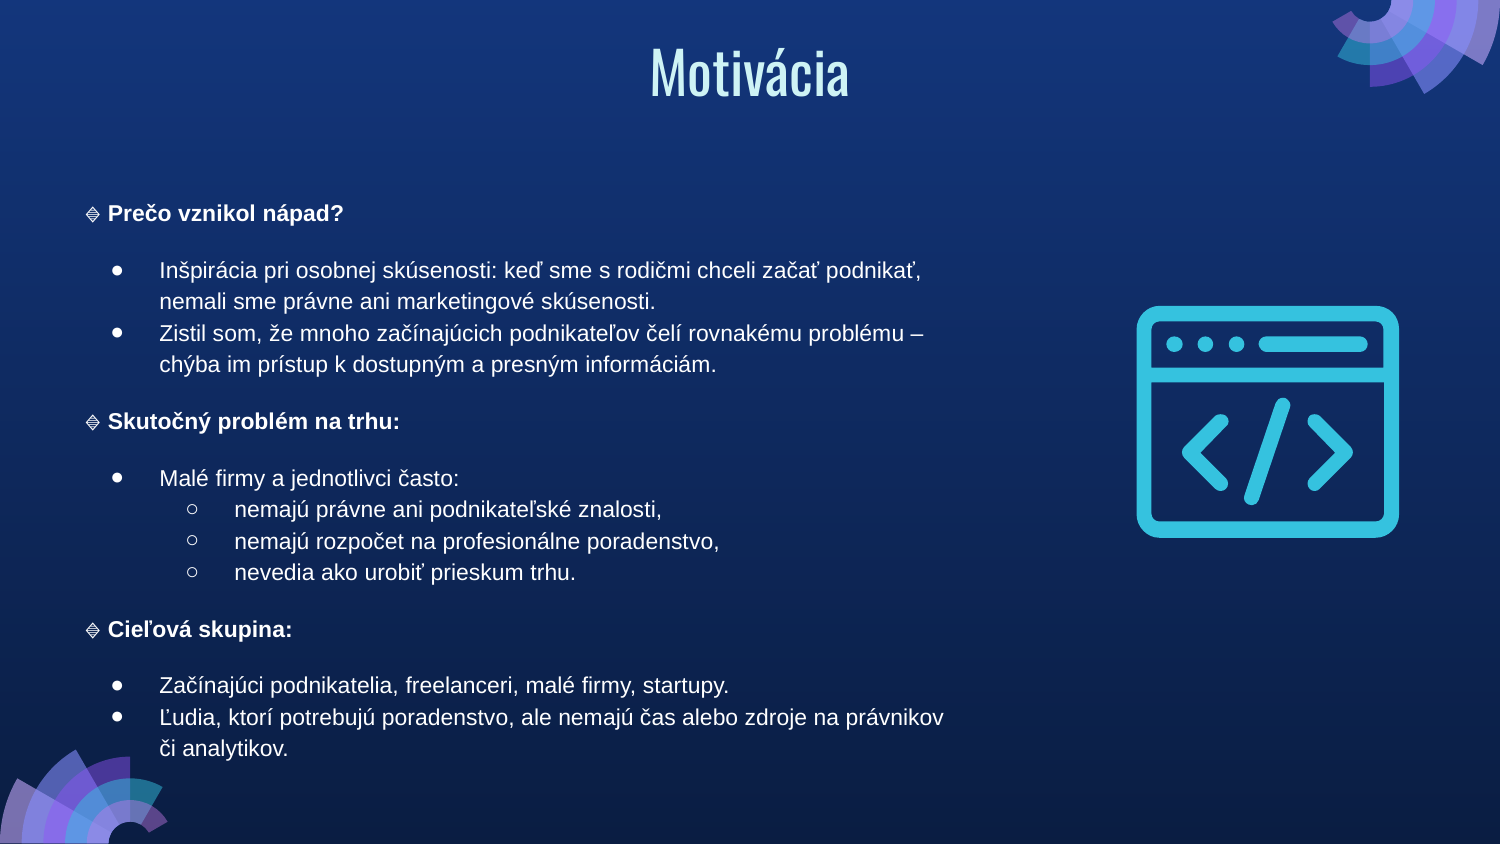

# Motivácia

🔹 Prečo vznikol nápad?
Inšpirácia pri osobnej skúsenosti: keď sme s rodičmi chceli začať podnikať, nemali sme právne ani marketingové skúsenosti.
Zistil som, že mnoho začínajúcich podnikateľov čelí rovnakému problému – chýba im prístup k dostupným a presným informáciám.
🔹 Skutočný problém na trhu:
Malé firmy a jednotlivci často:
nemajú právne ani podnikateľské znalosti,
nemajú rozpočet na profesionálne poradenstvo,
nevedia ako urobiť prieskum trhu.
🔹 Cieľová skupina:
Začínajúci podnikatelia, freelanceri, malé firmy, startupy.
Ľudia, ktorí potrebujú poradenstvo, ale nemajú čas alebo zdroje na právnikov či analytikov.